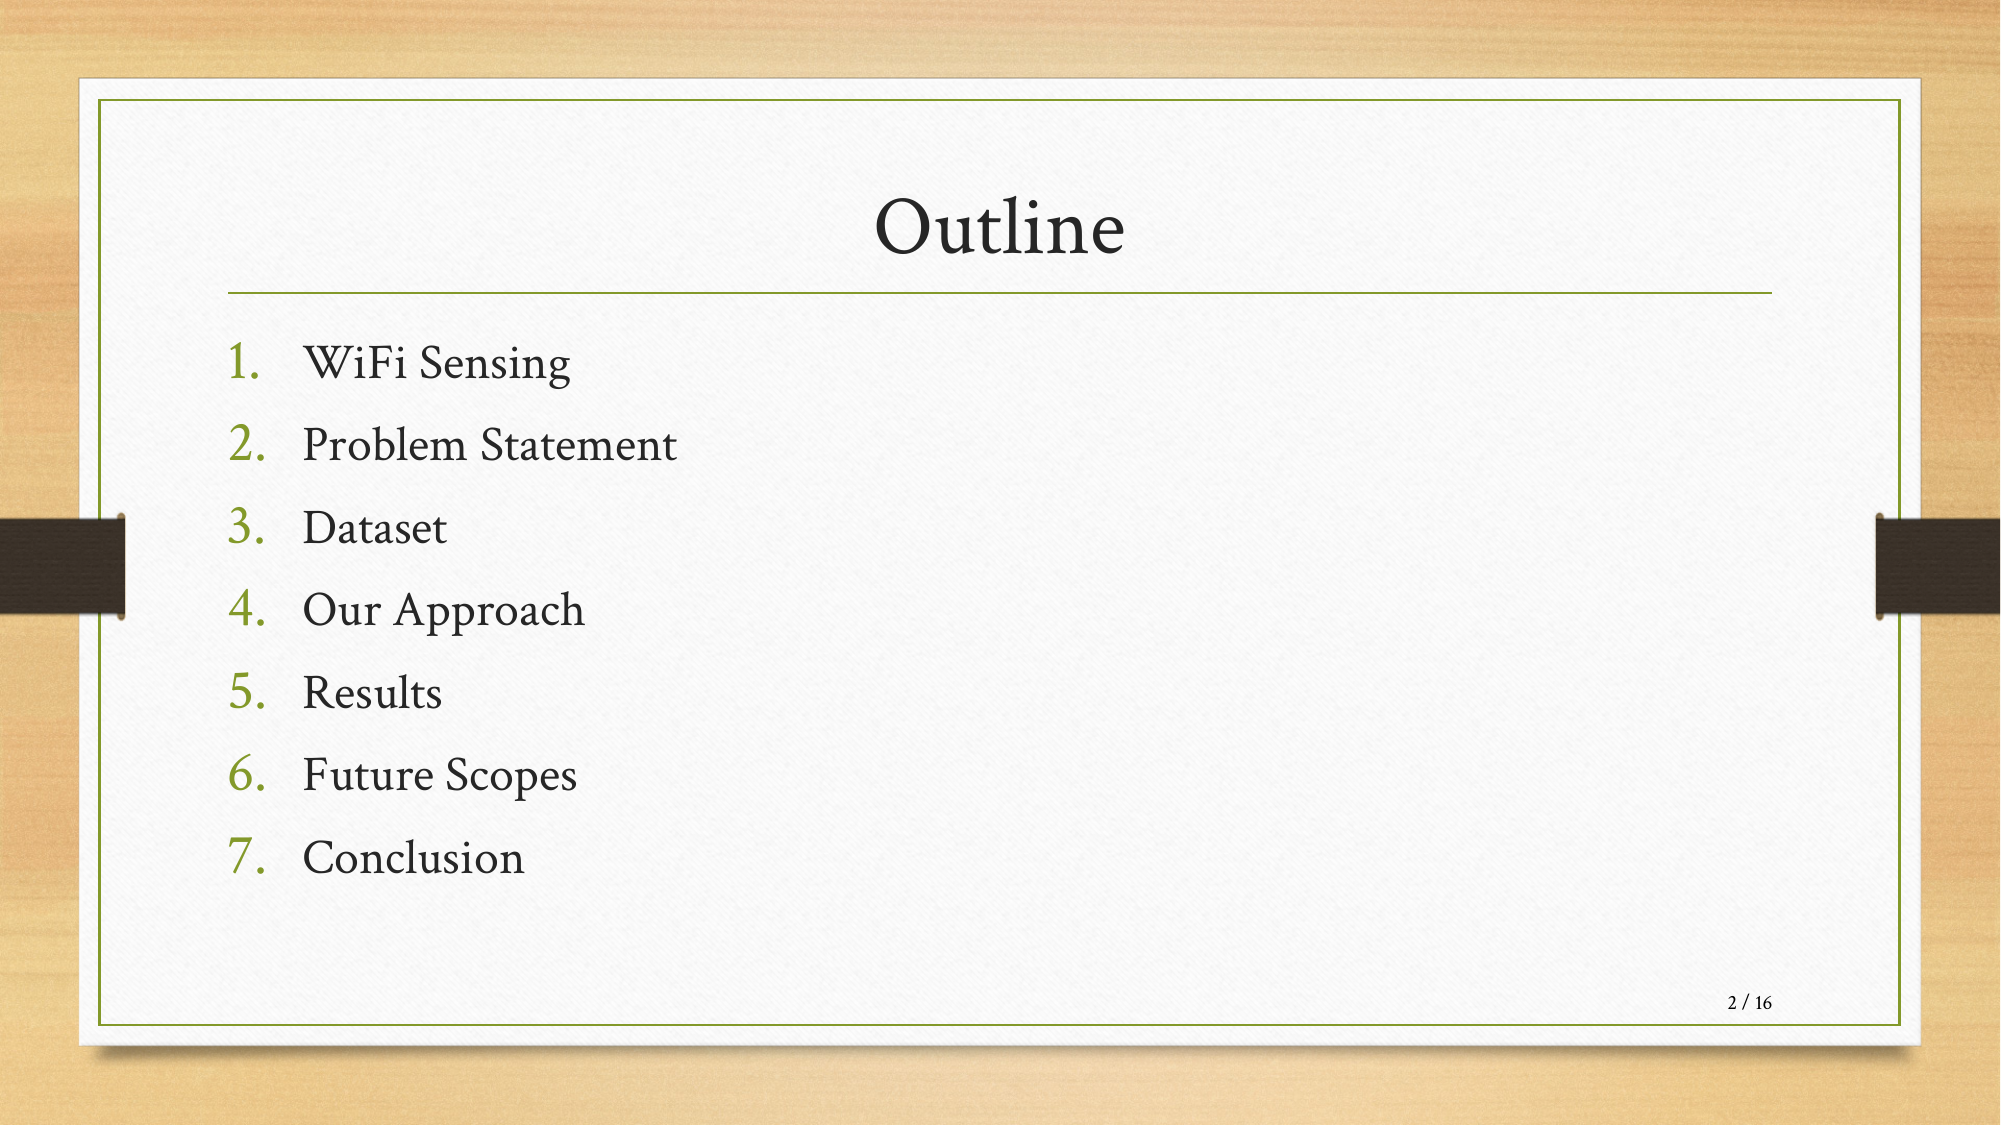

# Outline
WiFi Sensing
Problem Statement
Dataset
Our Approach
Results
Future Scopes
Conclusion
2 / 16